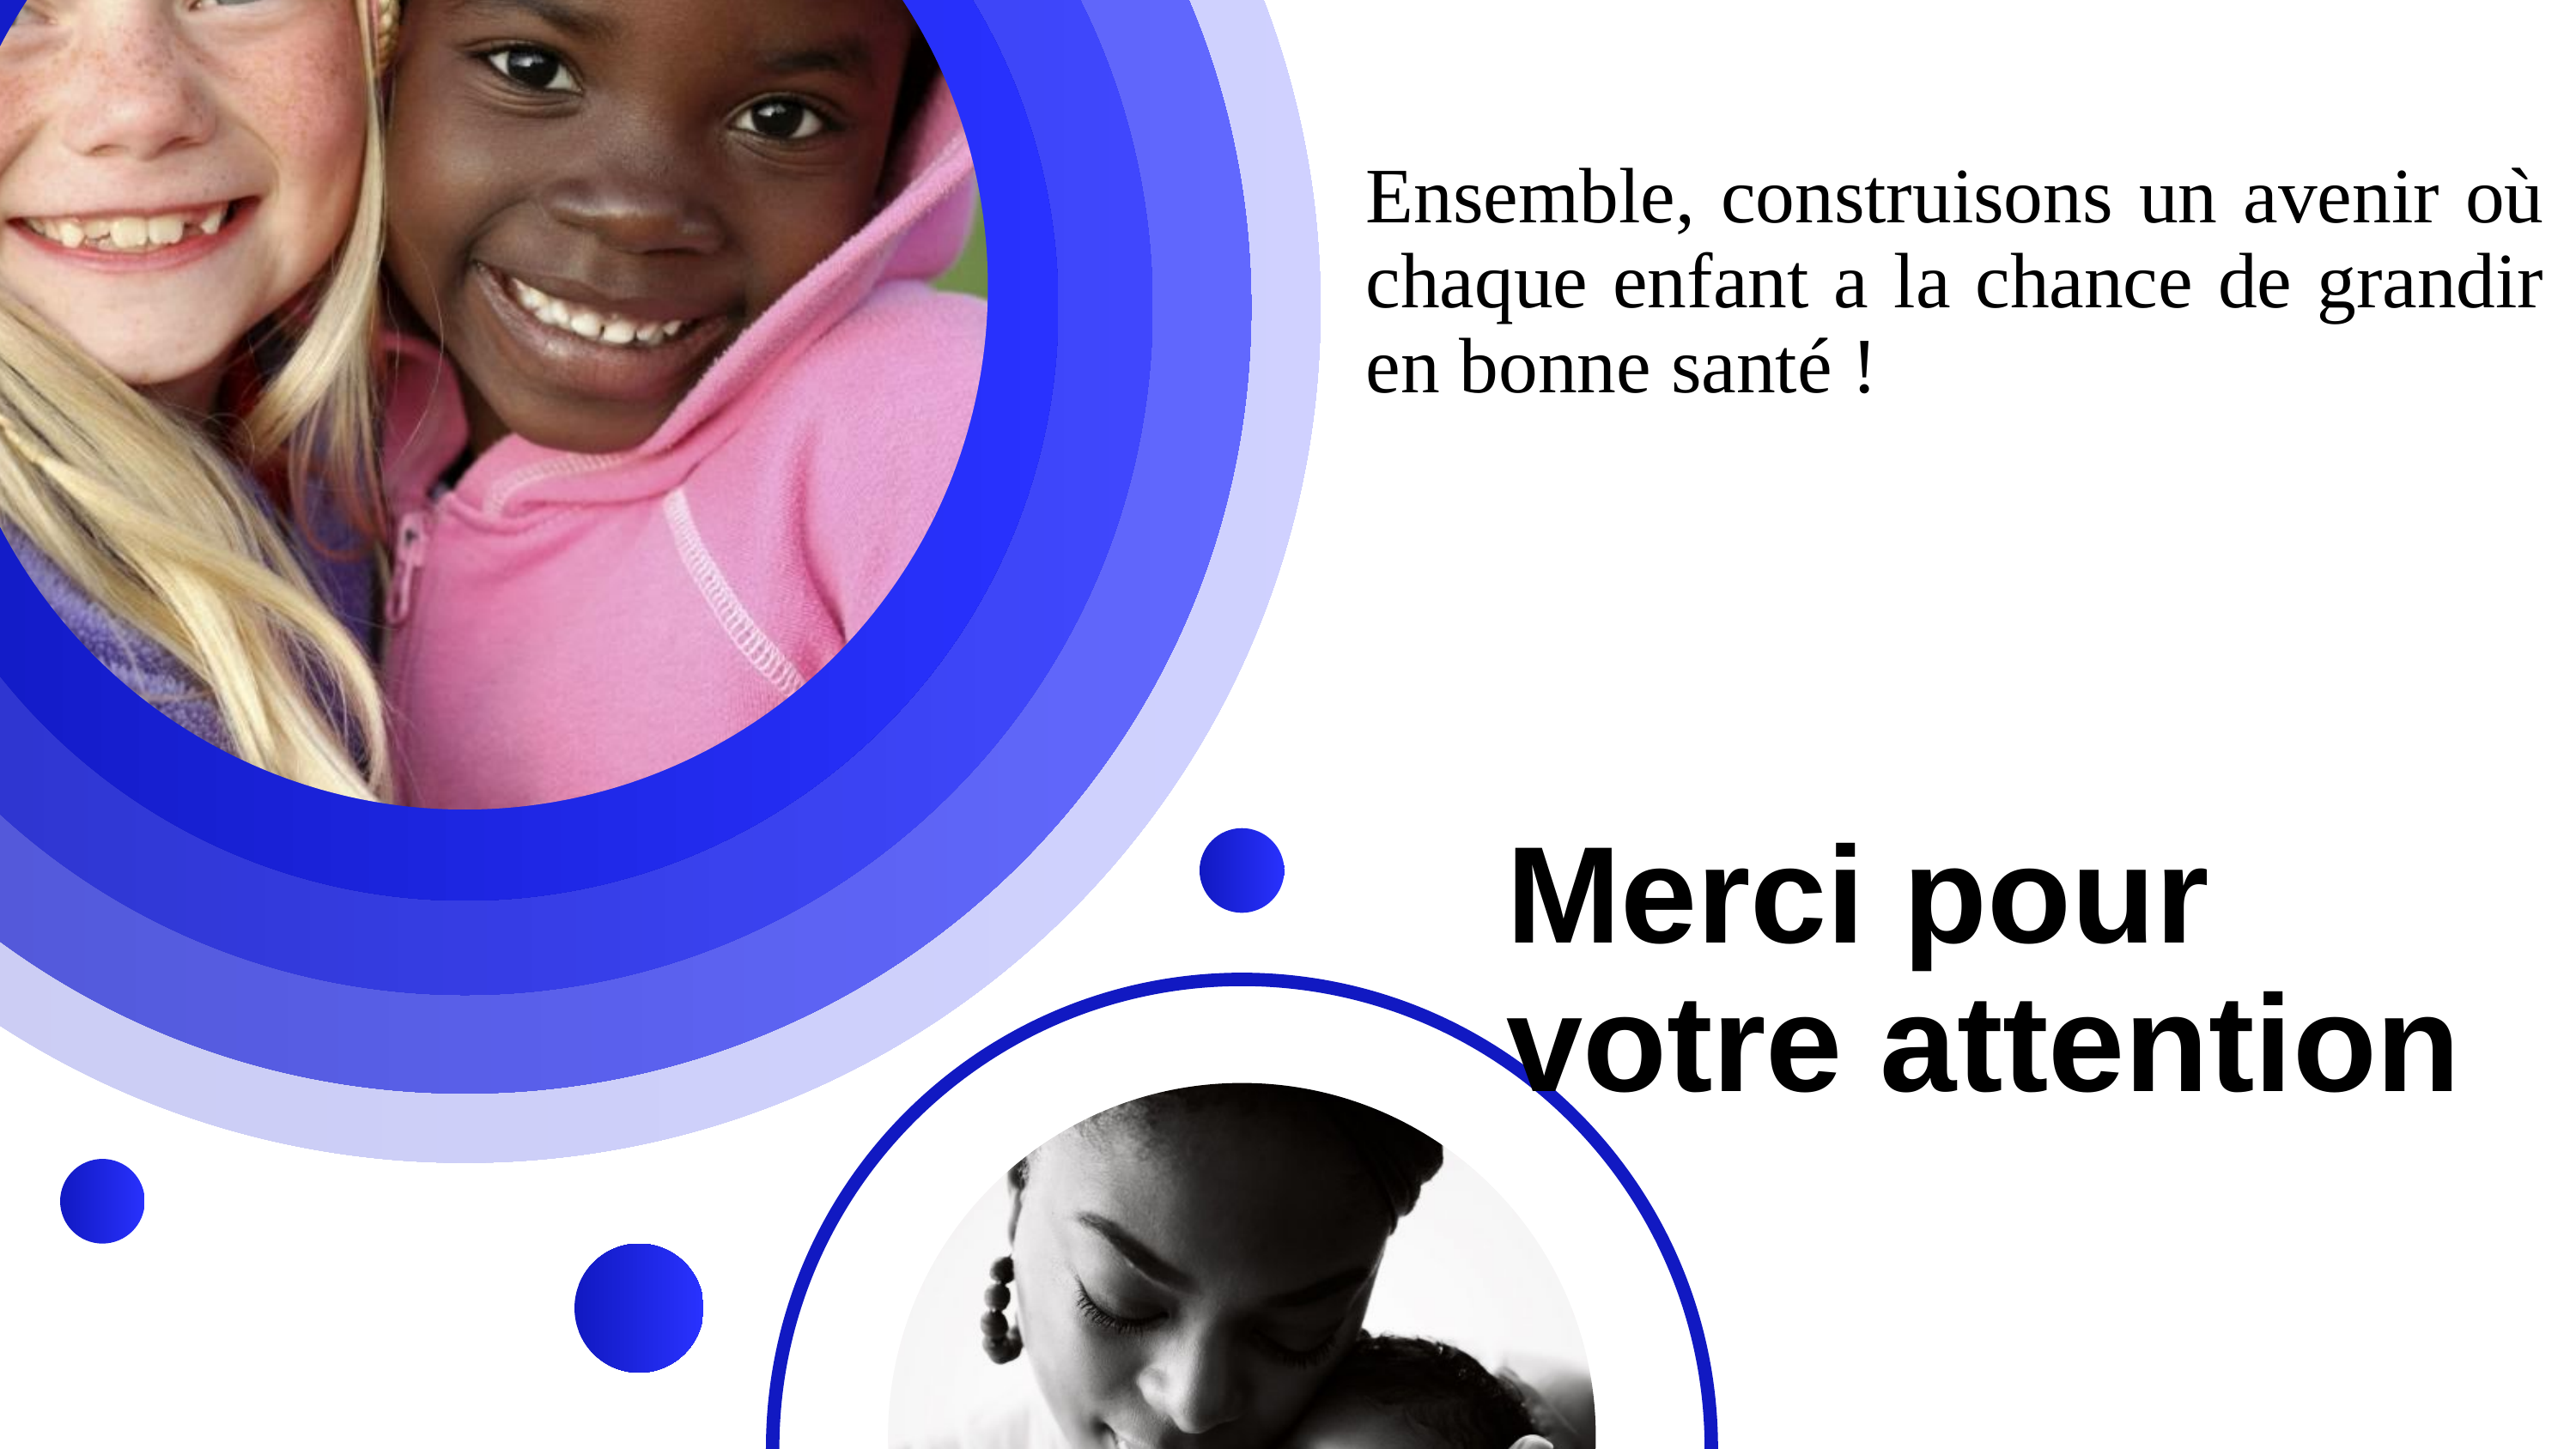

Ensemble, construisons un avenir où chaque enfant a la chance de grandir en bonne santé !

Merci pour
votre attention